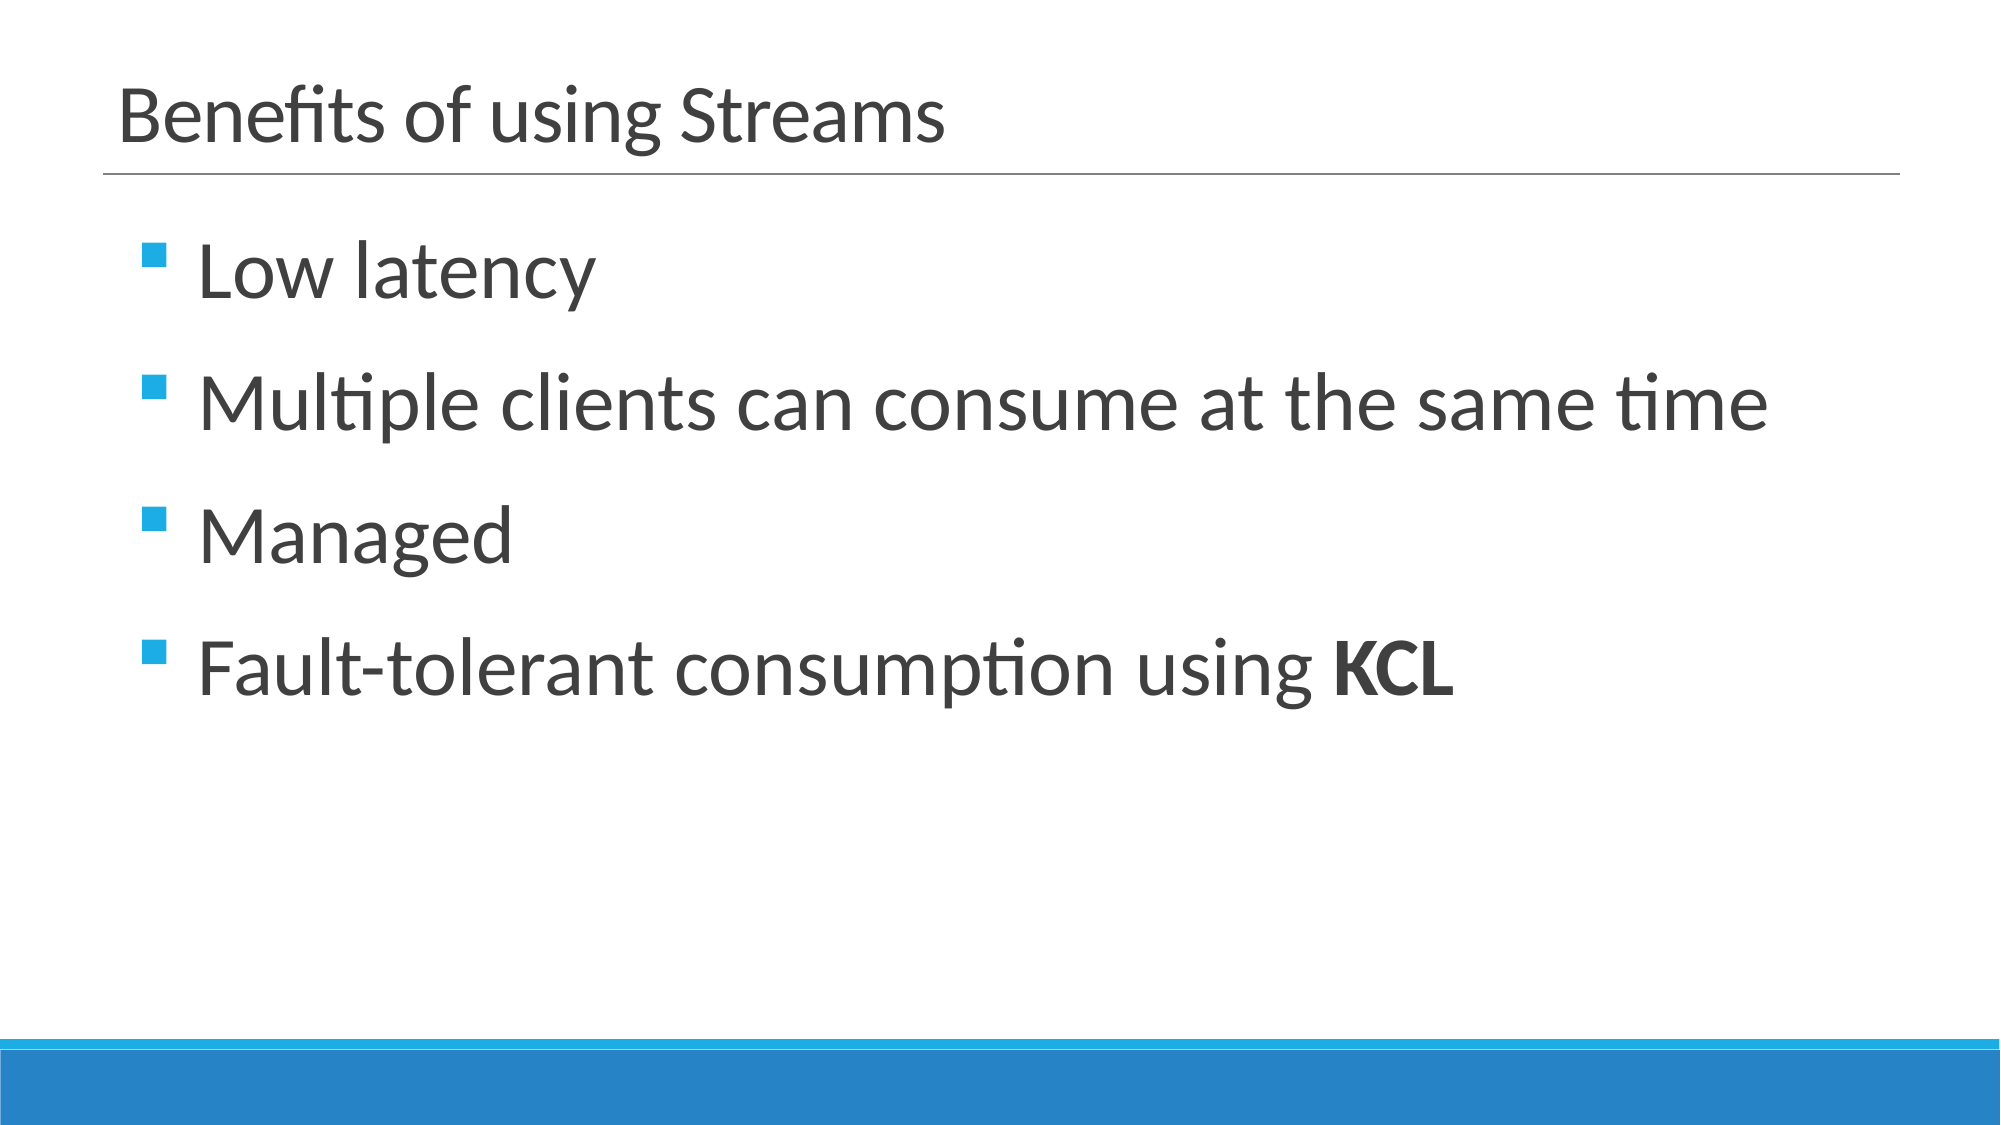

# Benefits of using Streams
Low latency
Multiple clients can consume at the same time
Managed
Fault-tolerant consumption using KCL